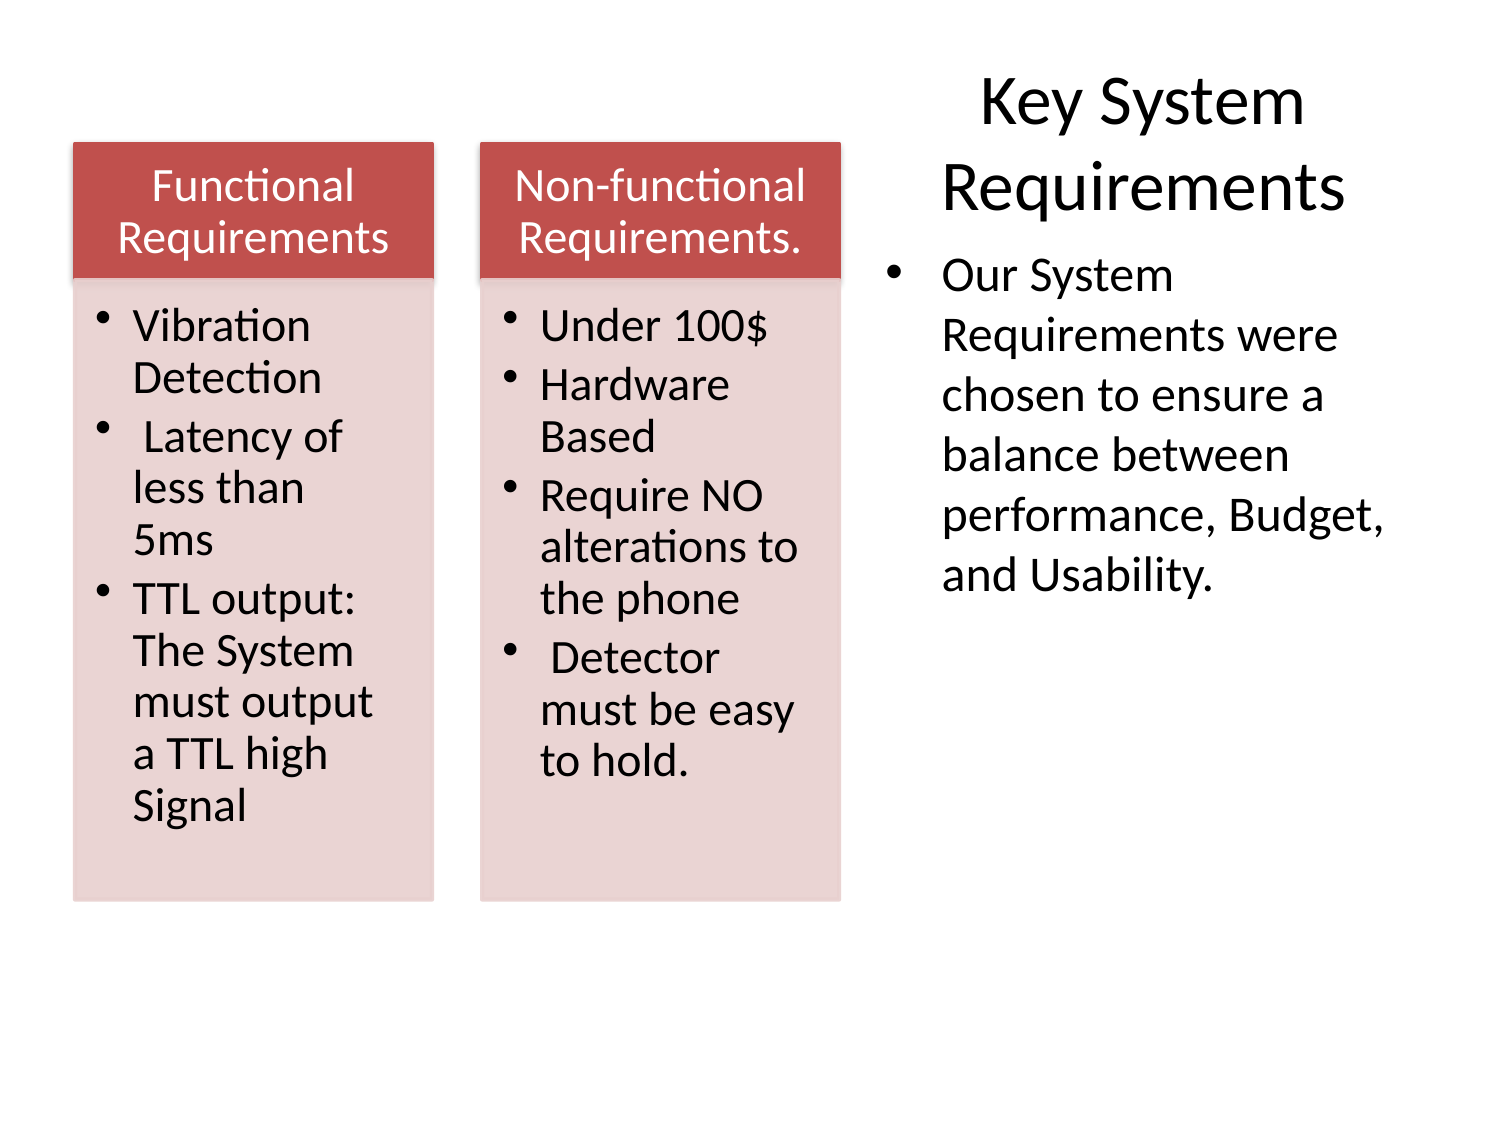

Functional Requirements
Vibration Detection
 Latency of less than 5ms
TTL output: The System must output a TTL high Signal
Non-functional Requirements.
Under 100$
Hardware Based
Require NO alterations to the phone
 Detector must be easy to hold.

# Key System Requirements
Our System Requirements were chosen to ensure a balance between performance, Budget, and Usability.